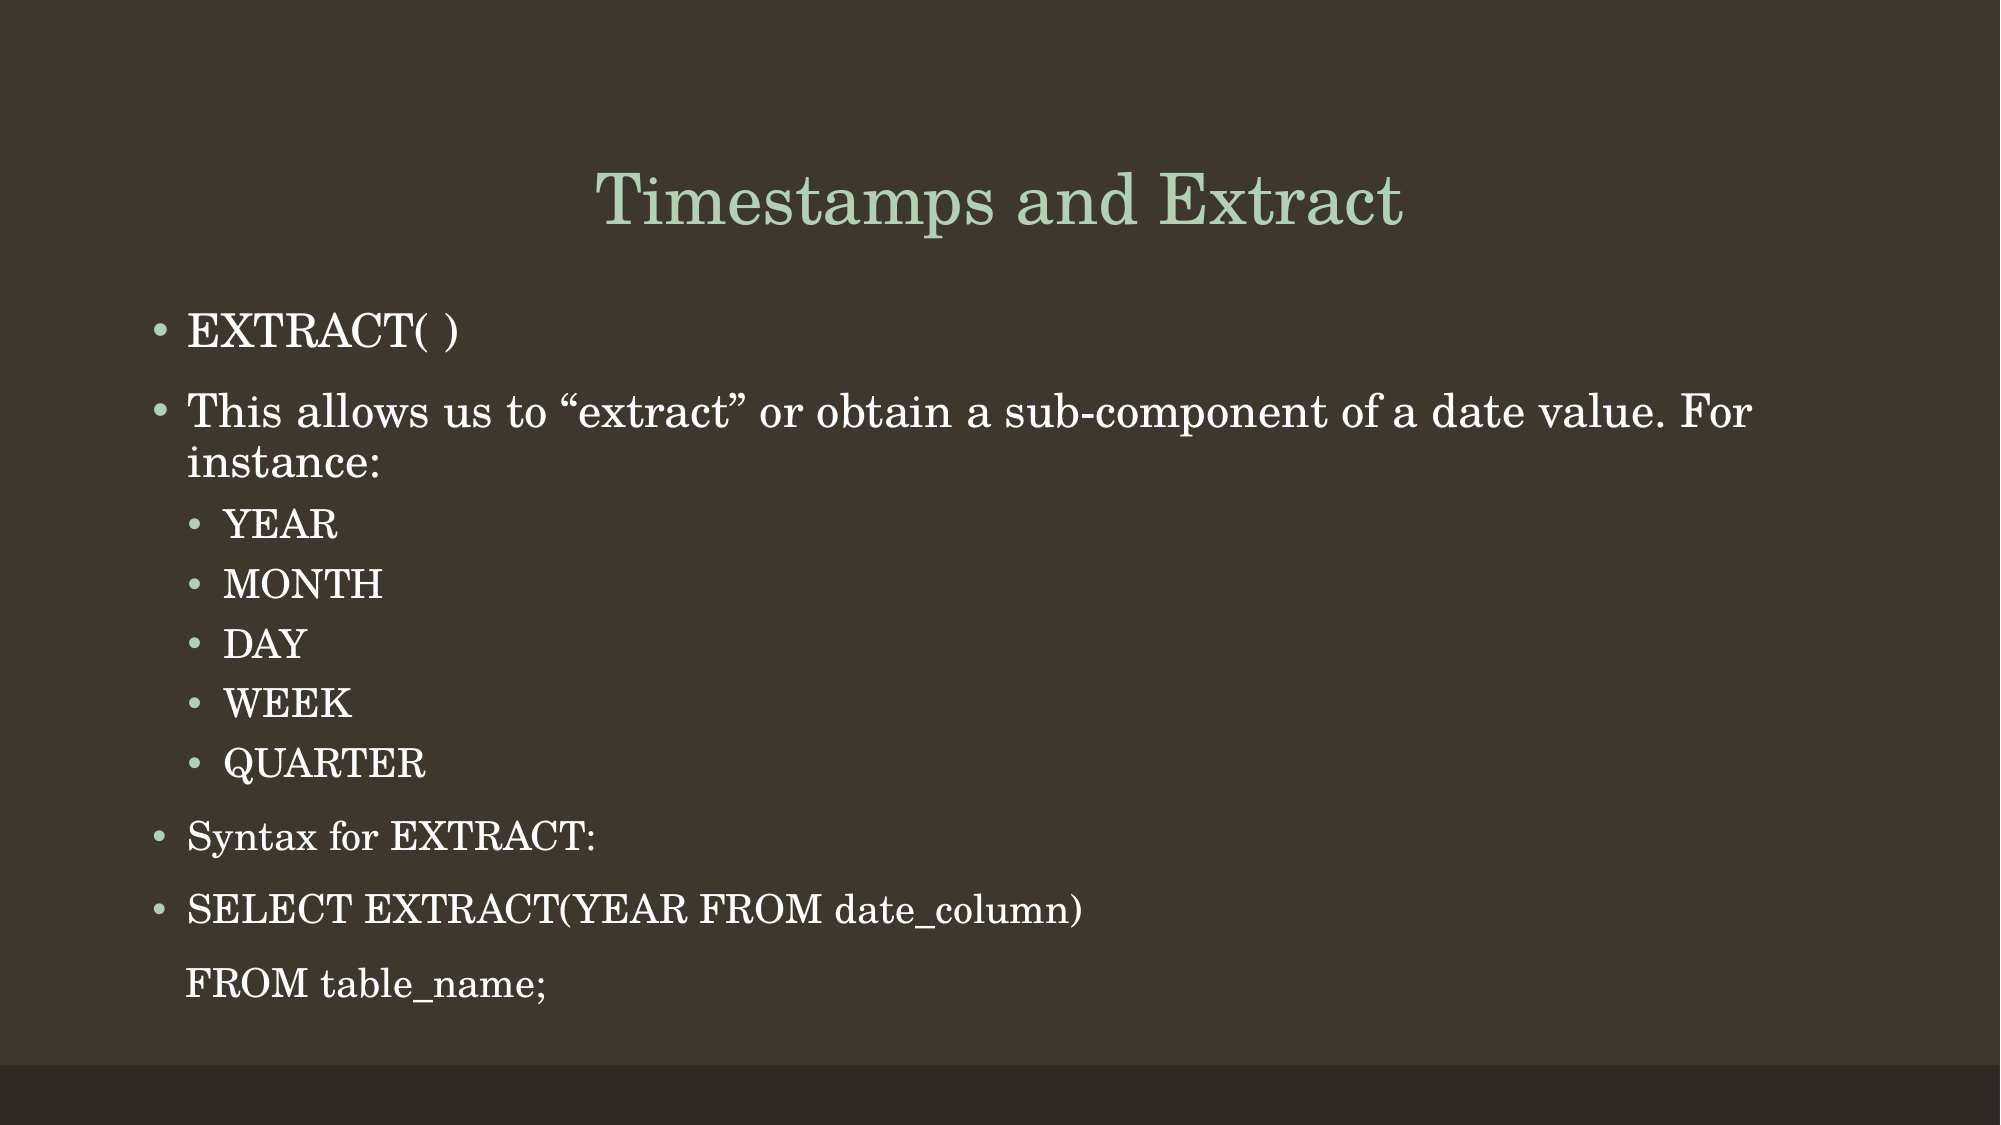

# Timestamps and Extract
EXTRACT( )
This allows us to “extract” or obtain a sub-component of a date value. For instance:
YEAR
MONTH
DAY
WEEK
QUARTER
Syntax for EXTRACT:
SELECT EXTRACT(YEAR FROM date_column)
   FROM table_name;